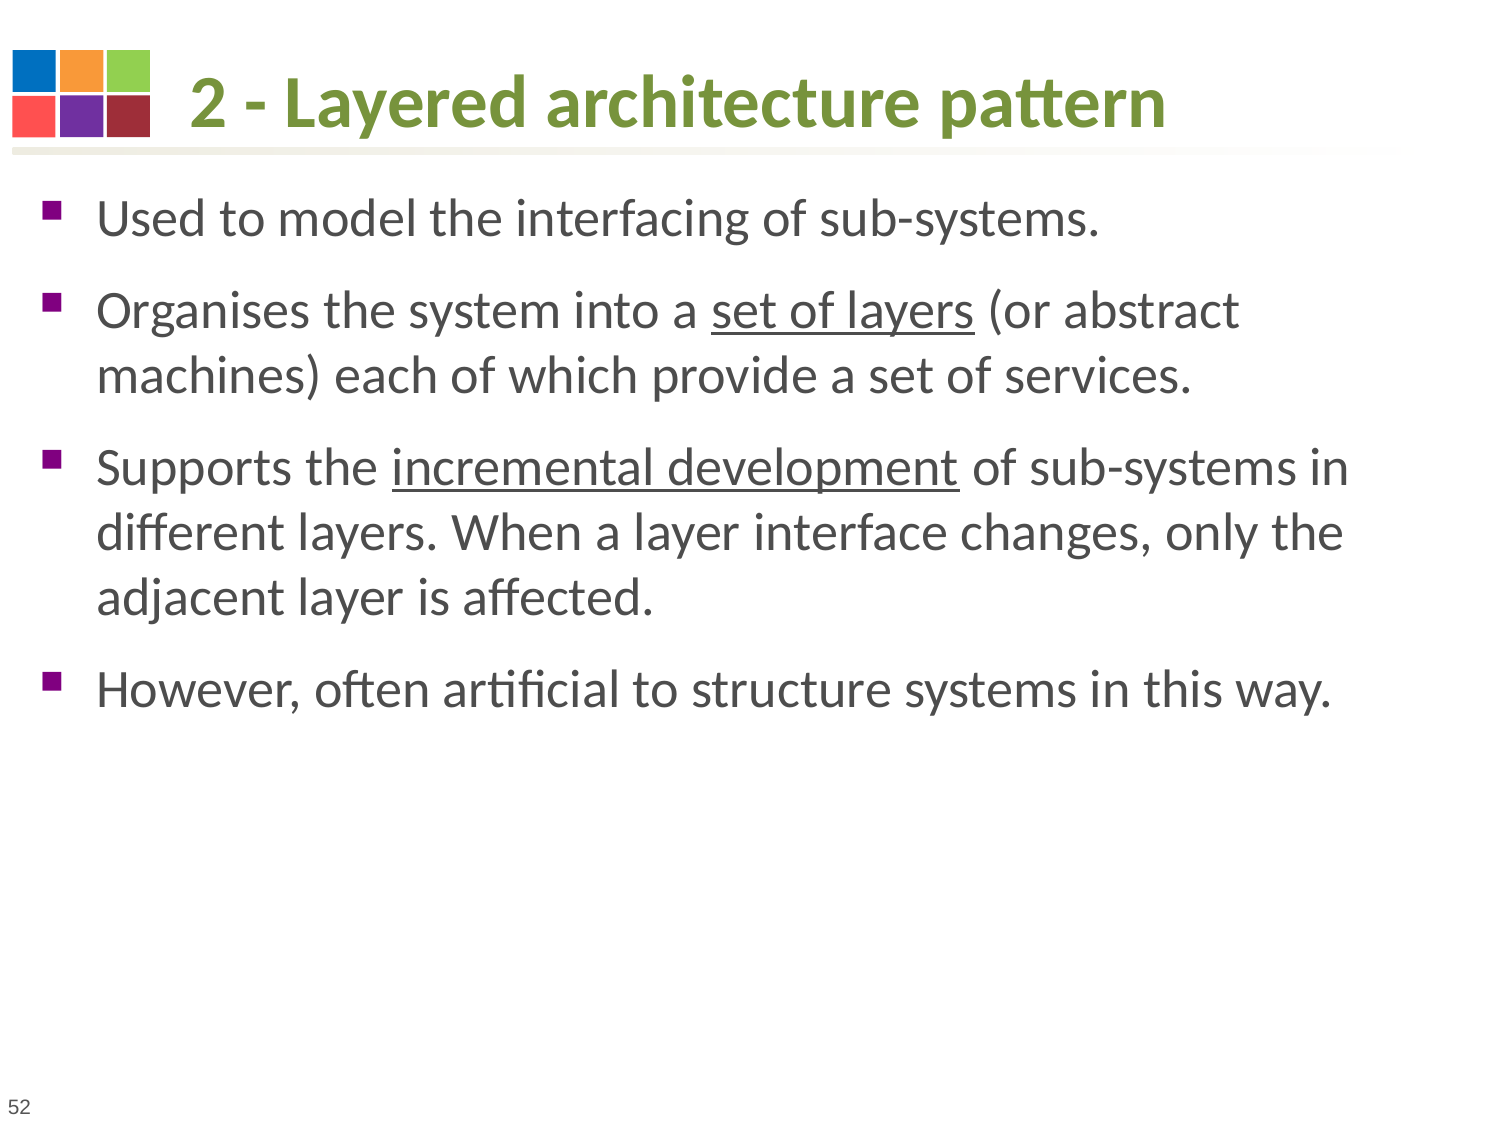

# 2 - Layered architecture pattern
Used to model the interfacing of sub-systems.
Organises the system into a set of layers (or abstract machines) each of which provide a set of services.
Supports the incremental development of sub-systems in different layers. When a layer interface changes, only the adjacent layer is affected.
However, often artificial to structure systems in this way.